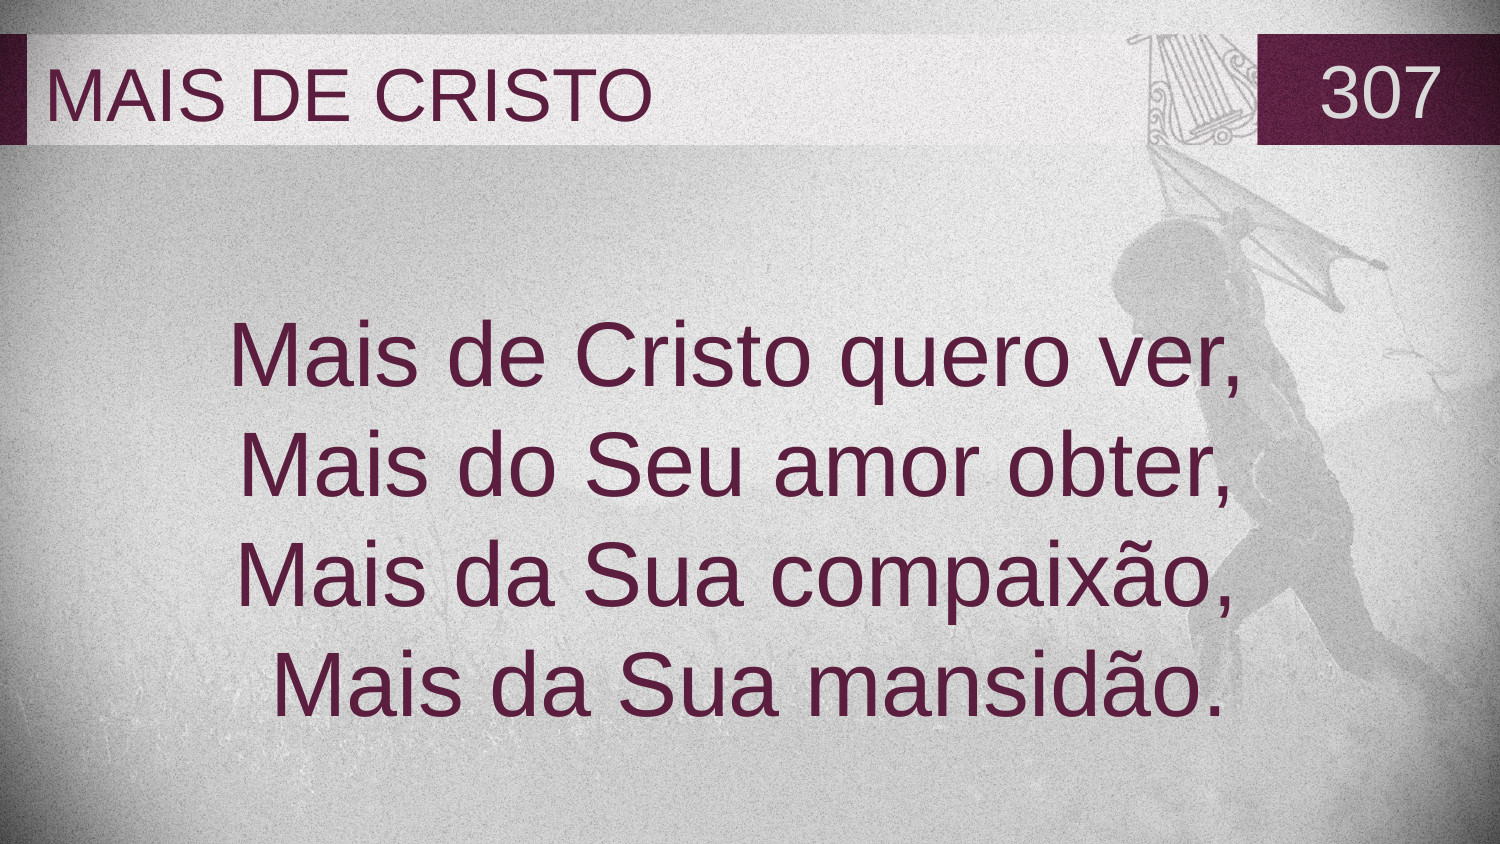

# MAIS DE CRISTO
307
Mais de Cristo quero ver,
Mais do Seu amor obter,
Mais da Sua compaixão,
Mais da Sua mansidão.